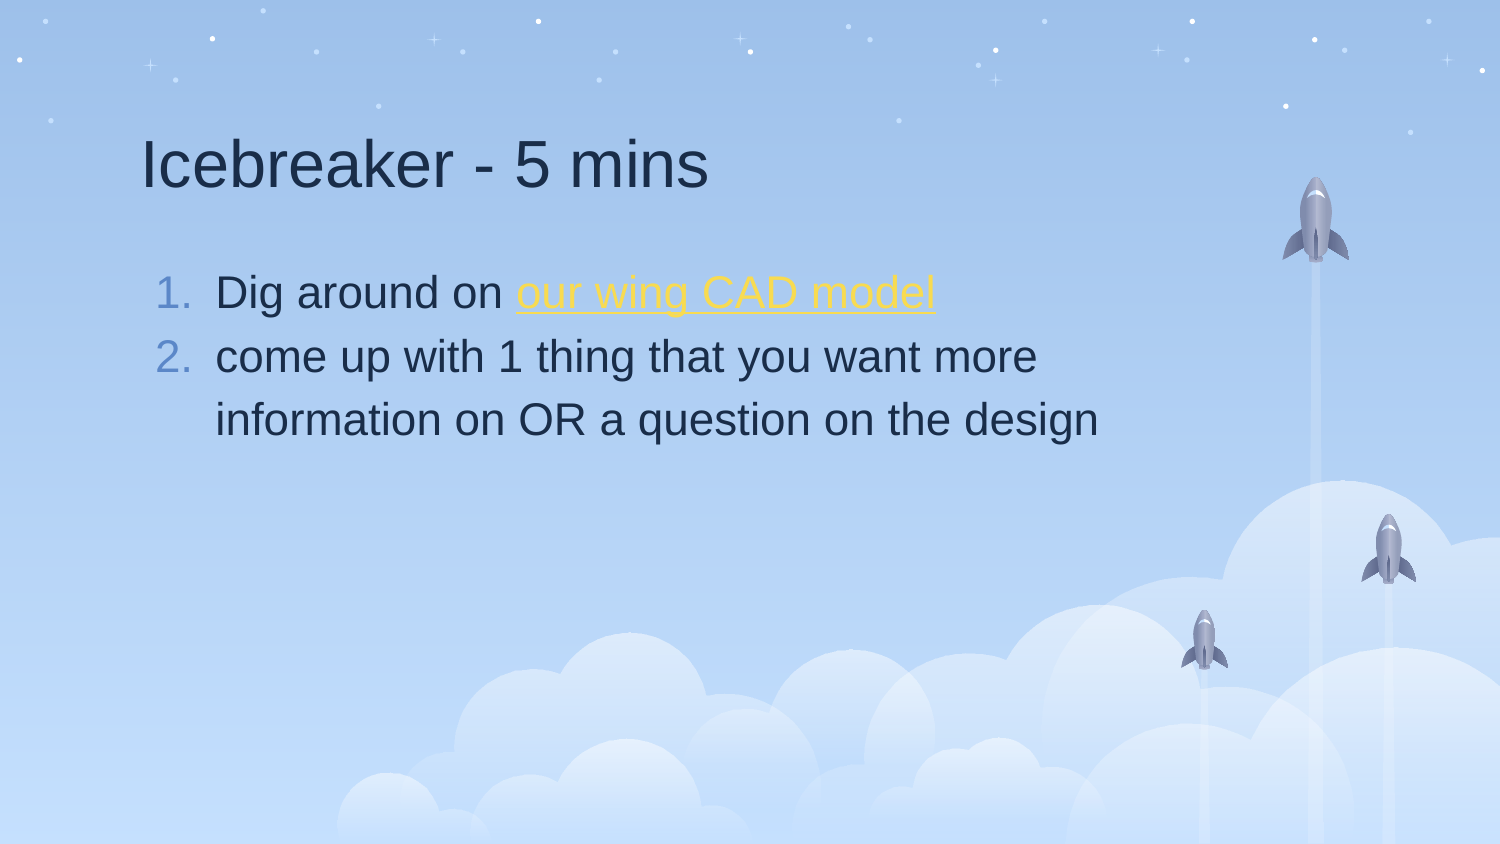

# Icebreaker - 5 mins
Dig around on our wing CAD model
come up with 1 thing that you want more information on OR a question on the design